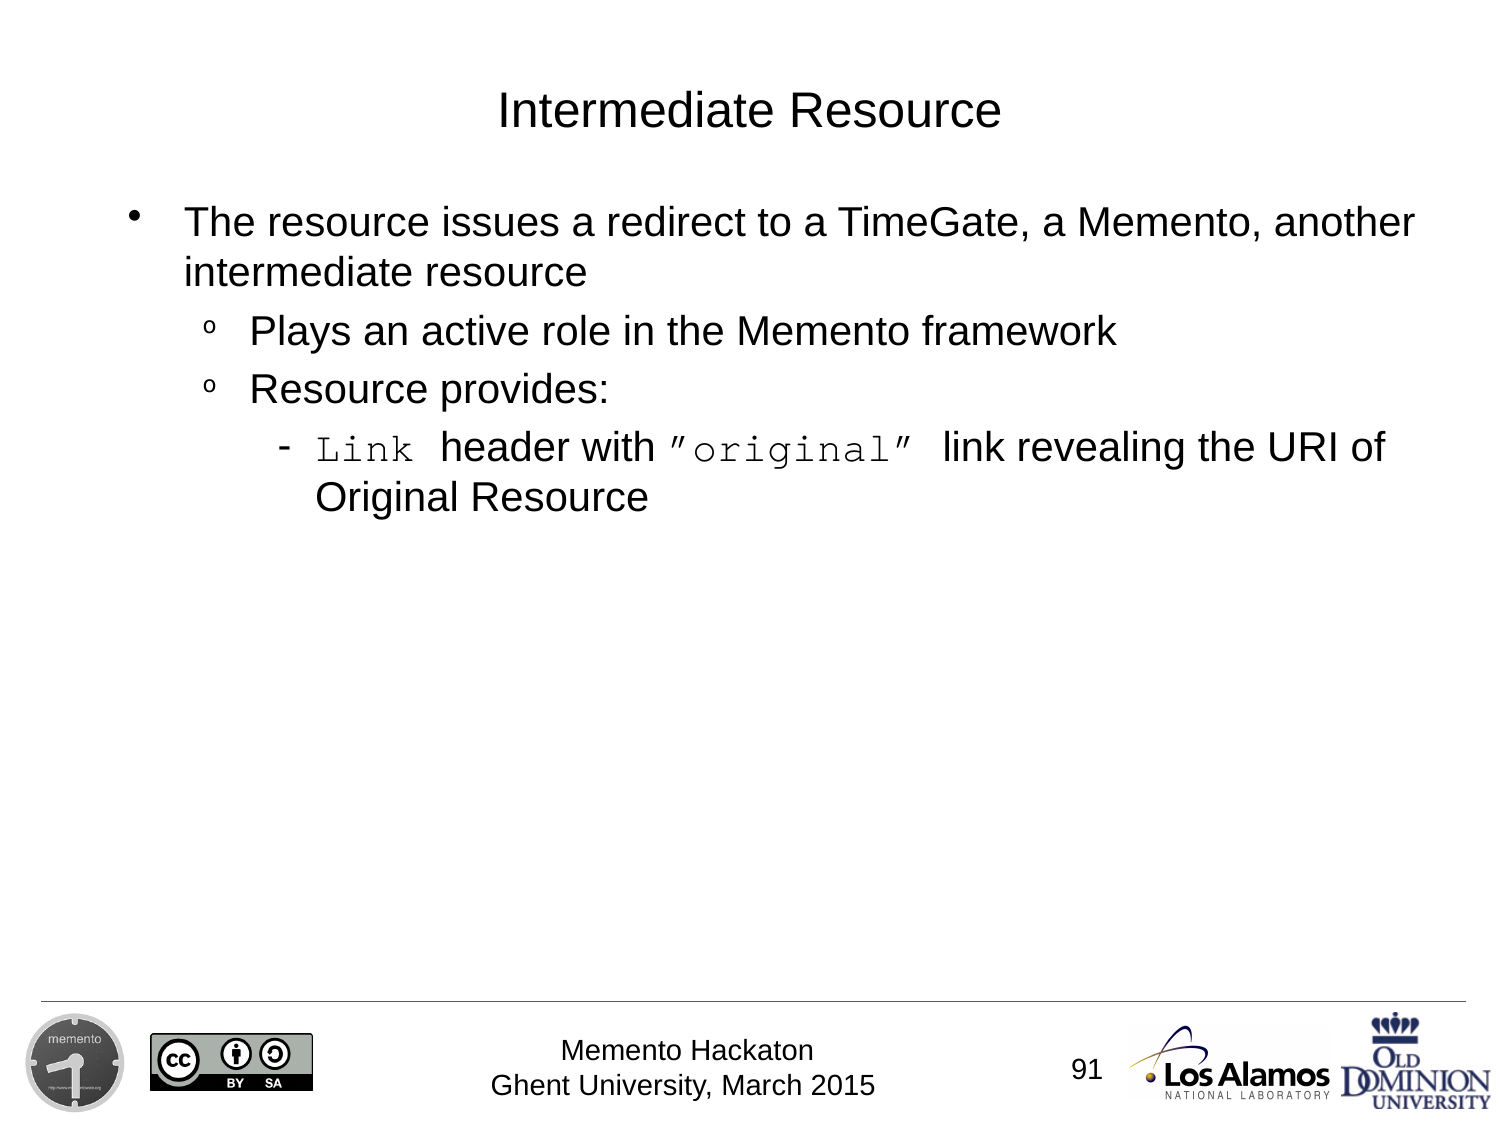

Intermediate Resource
The resource issues a redirect to a TimeGate, a Memento, another intermediate resource
Plays an active role in the Memento framework
Resource provides:
Link header with ”original” link revealing the URI of Original Resource

91